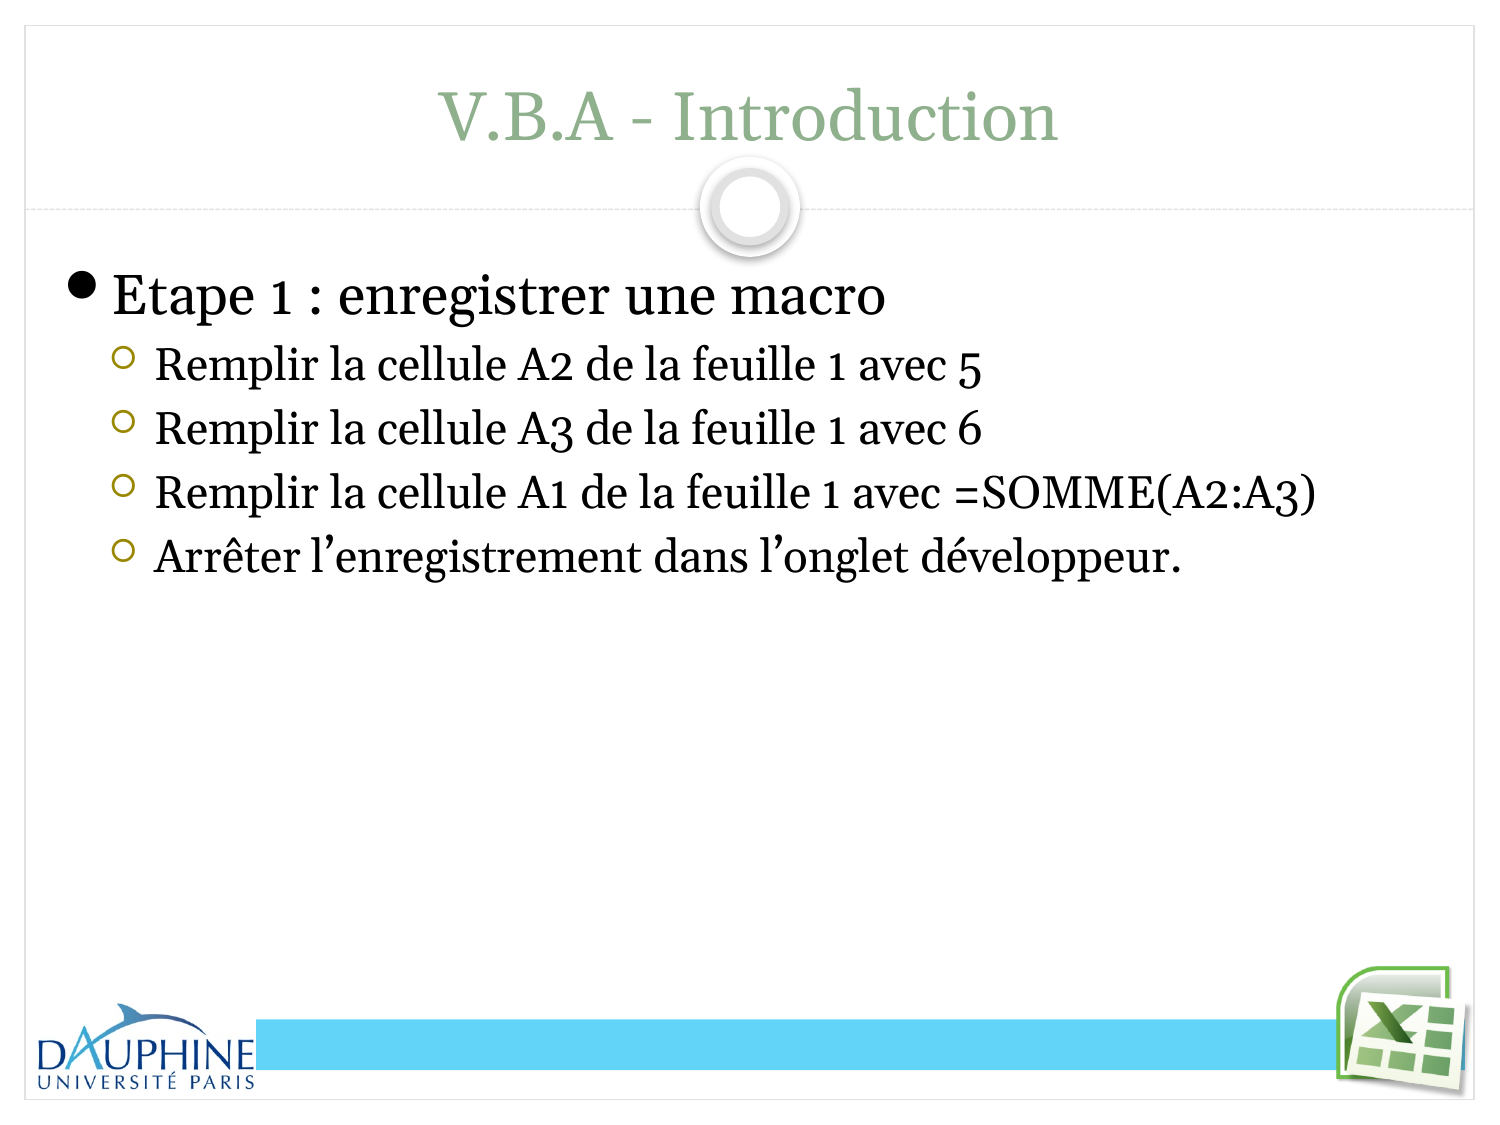

# V.B.A - Introduction
Etape 1 : enregistrer une macro
Remplir la cellule A2 de la feuille 1 avec 5
Remplir la cellule A3 de la feuille 1 avec 6
Remplir la cellule A1 de la feuille 1 avec =SOMME(A2:A3)
Arrêter l’enregistrement dans l’onglet développeur.